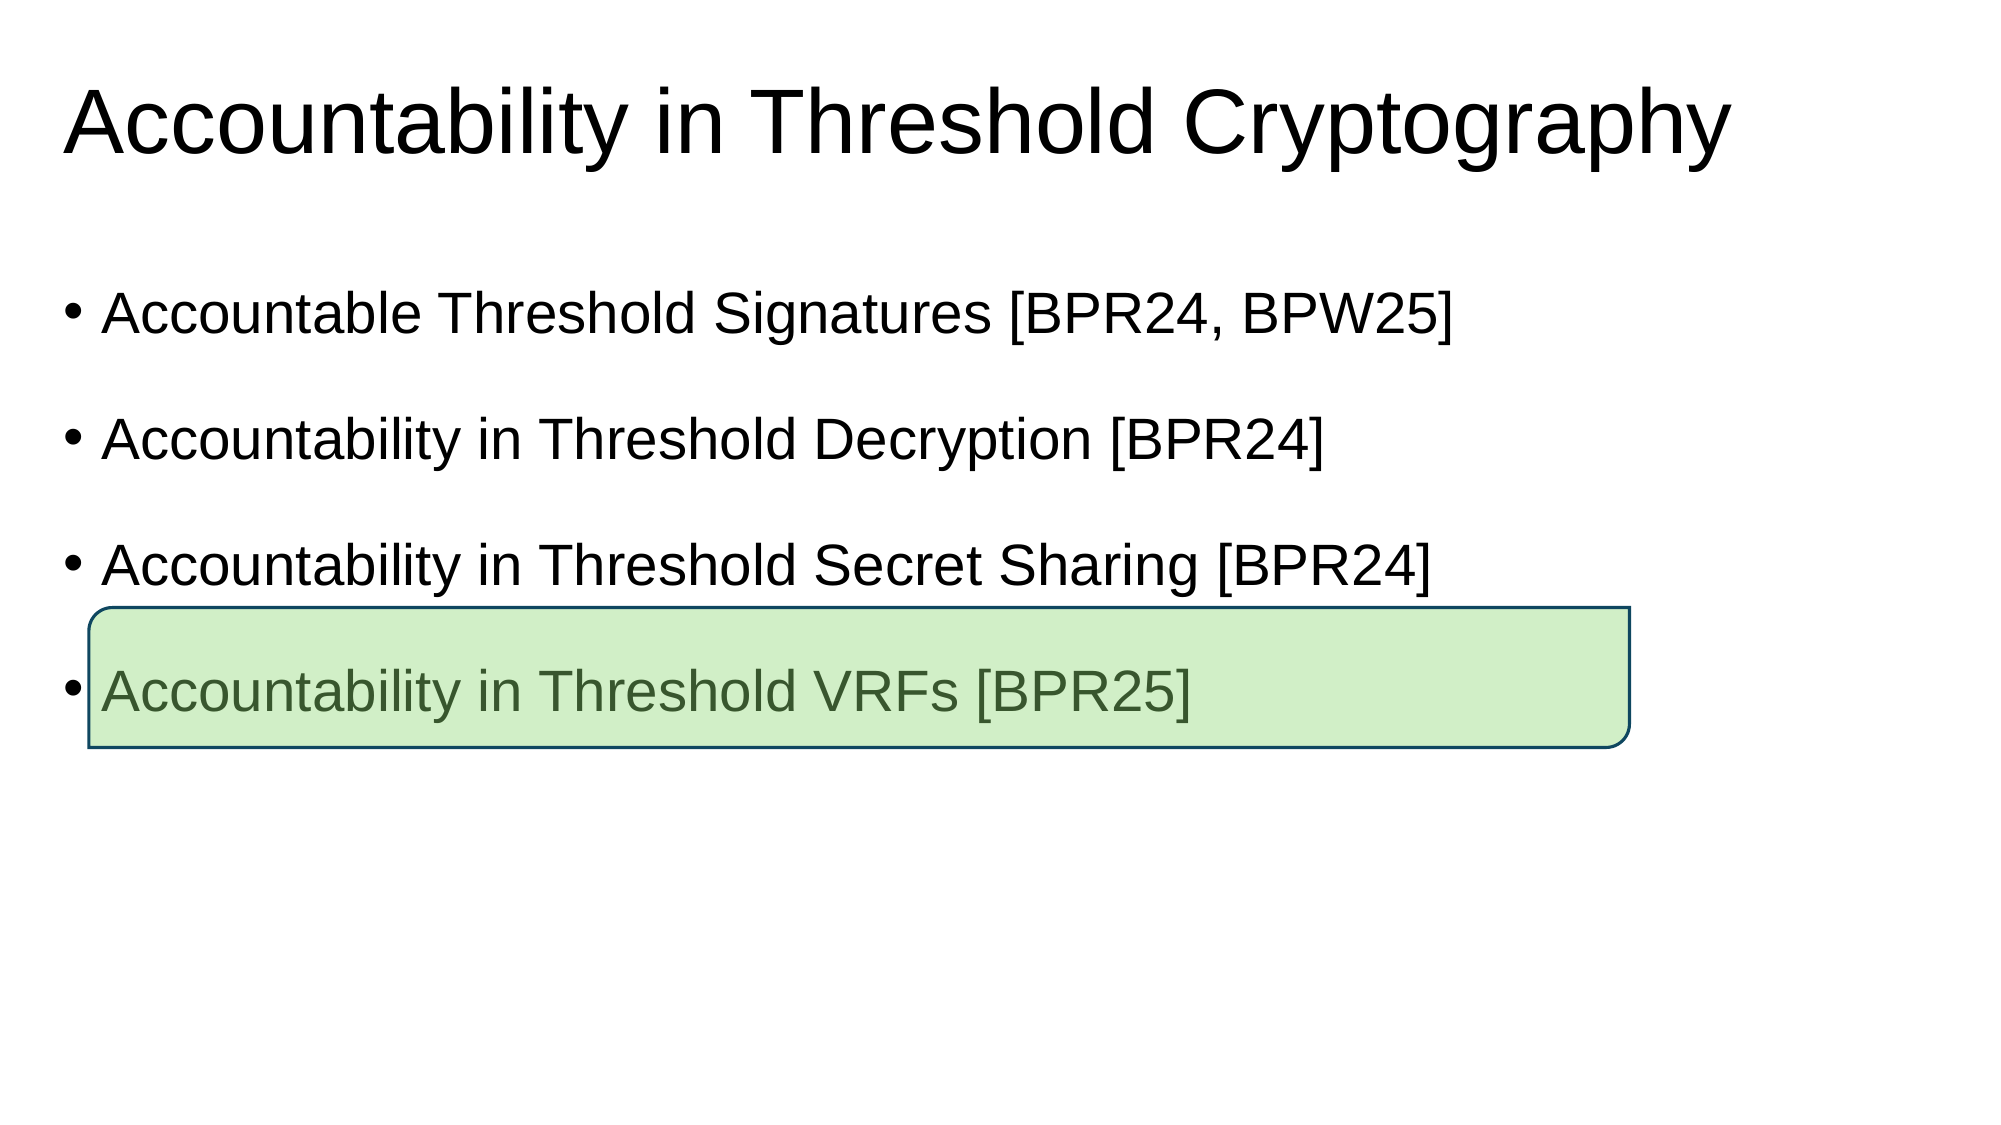

# Accountability in Threshold Cryptography
Accountable Threshold Signatures [BPR24, BPW25]
Accountability in Threshold Decryption [BPR24]
Accountability in Threshold Secret Sharing [BPR24]
Accountability in Threshold VRFs [BPR25]